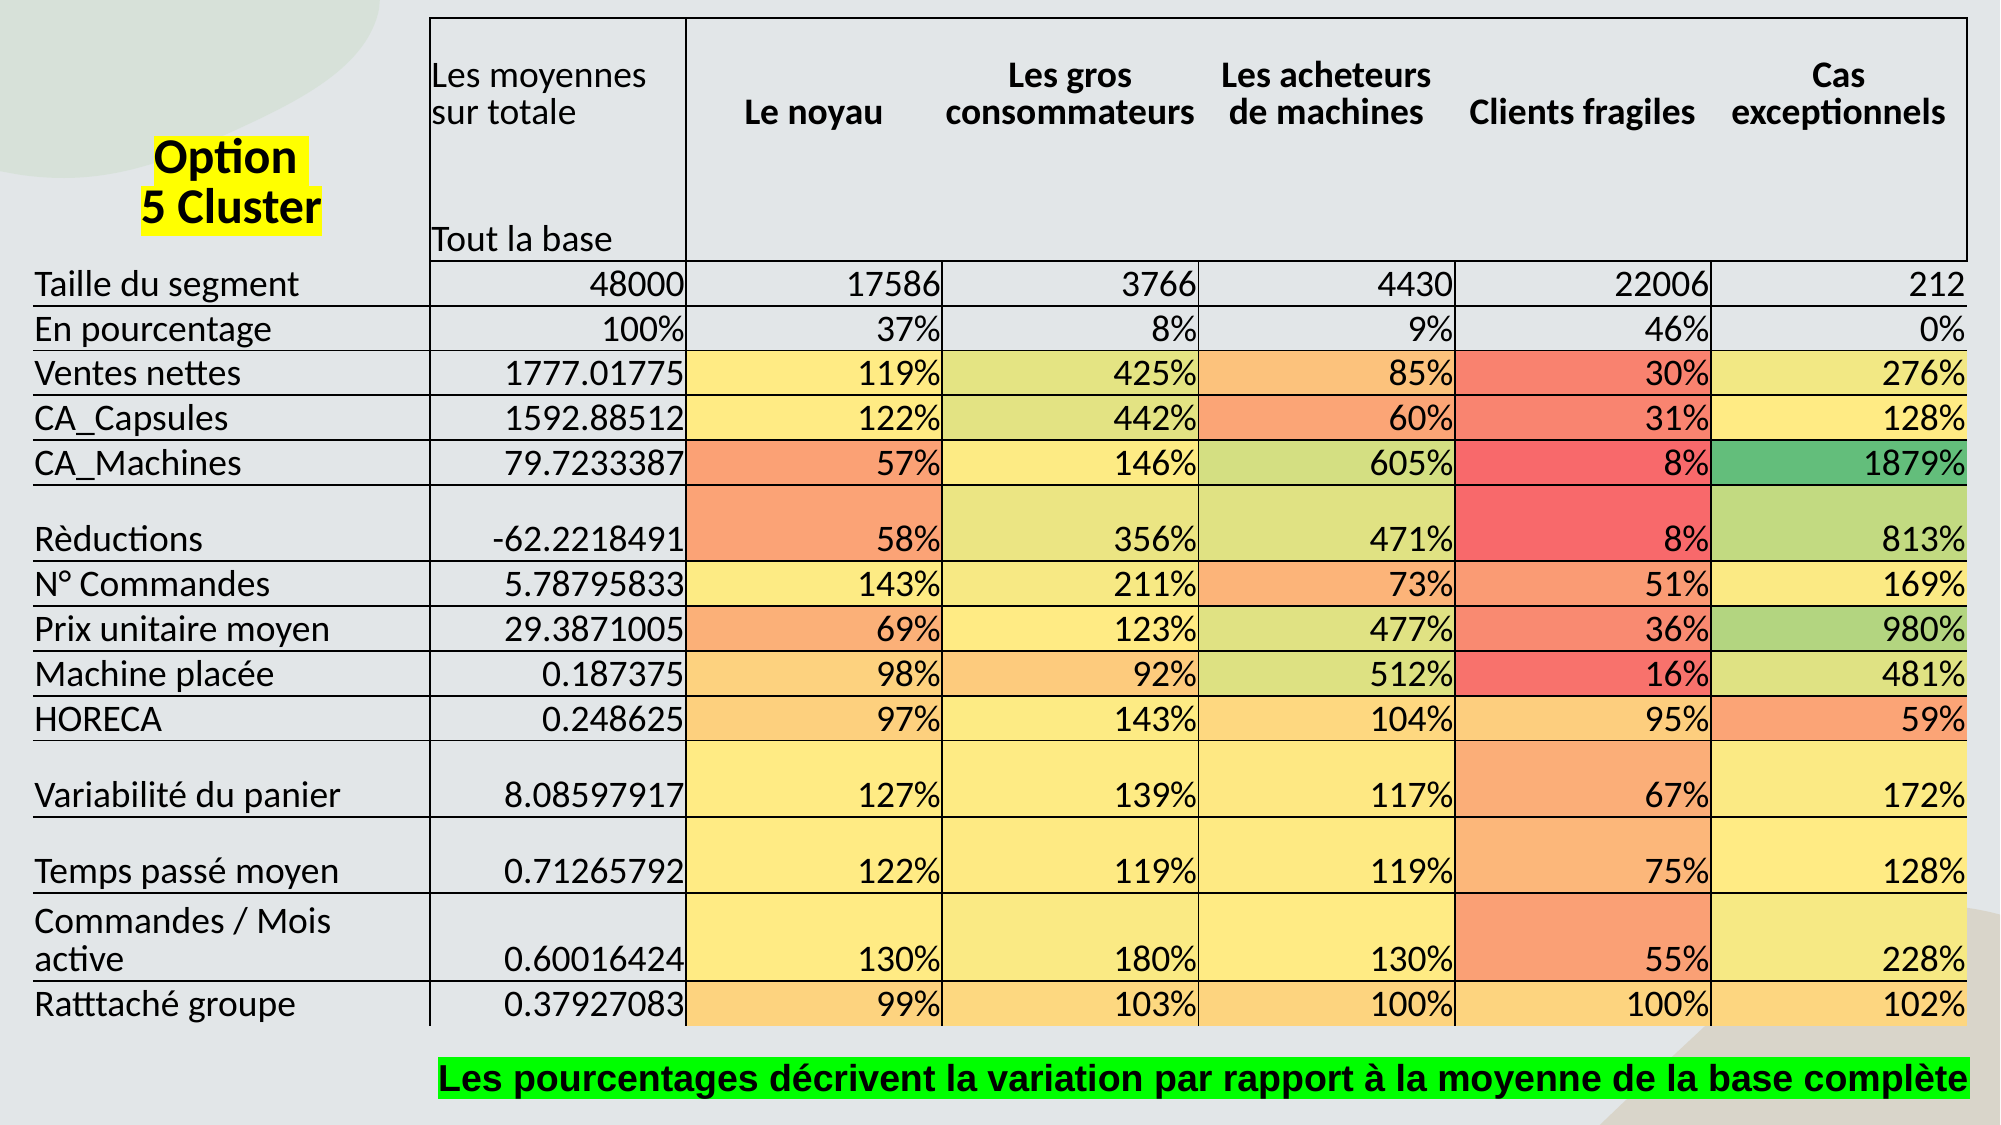

| Option 5 Cluster | Les moyennes sur totale | Le noyau | Les gros consommateurs | Les acheteurs de machines | Clients fragiles | Cas exceptionnels |
| --- | --- | --- | --- | --- | --- | --- |
|  | Tout la base |  |  |  |  |  |
| Taille du segment | 48000 | 17586 | 3766 | 4430 | 22006 | 212 |
| En pourcentage | 100% | 37% | 8% | 9% | 46% | 0% |
| Ventes nettes | 1777.01775 | 119% | 425% | 85% | 30% | 276% |
| CA\_Capsules | 1592.88512 | 122% | 442% | 60% | 31% | 128% |
| CA\_Machines | 79.7233387 | 57% | 146% | 605% | 8% | 1879% |
| Rèductions | -62.2218491 | 58% | 356% | 471% | 8% | 813% |
| N° Commandes | 5.78795833 | 143% | 211% | 73% | 51% | 169% |
| Prix unitaire moyen | 29.3871005 | 69% | 123% | 477% | 36% | 980% |
| Machine placée | 0.187375 | 98% | 92% | 512% | 16% | 481% |
| HORECA | 0.248625 | 97% | 143% | 104% | 95% | 59% |
| Variabilité du panier | 8.08597917 | 127% | 139% | 117% | 67% | 172% |
| Temps passé moyen | 0.71265792 | 122% | 119% | 119% | 75% | 128% |
| Commandes / Mois active | 0.60016424 | 130% | 180% | 130% | 55% | 228% |
| Ratttaché groupe | 0.37927083 | 99% | 103% | 100% | 100% | 102% |
Les pourcentages décrivent la variation par rapport à la moyenne de la base complète